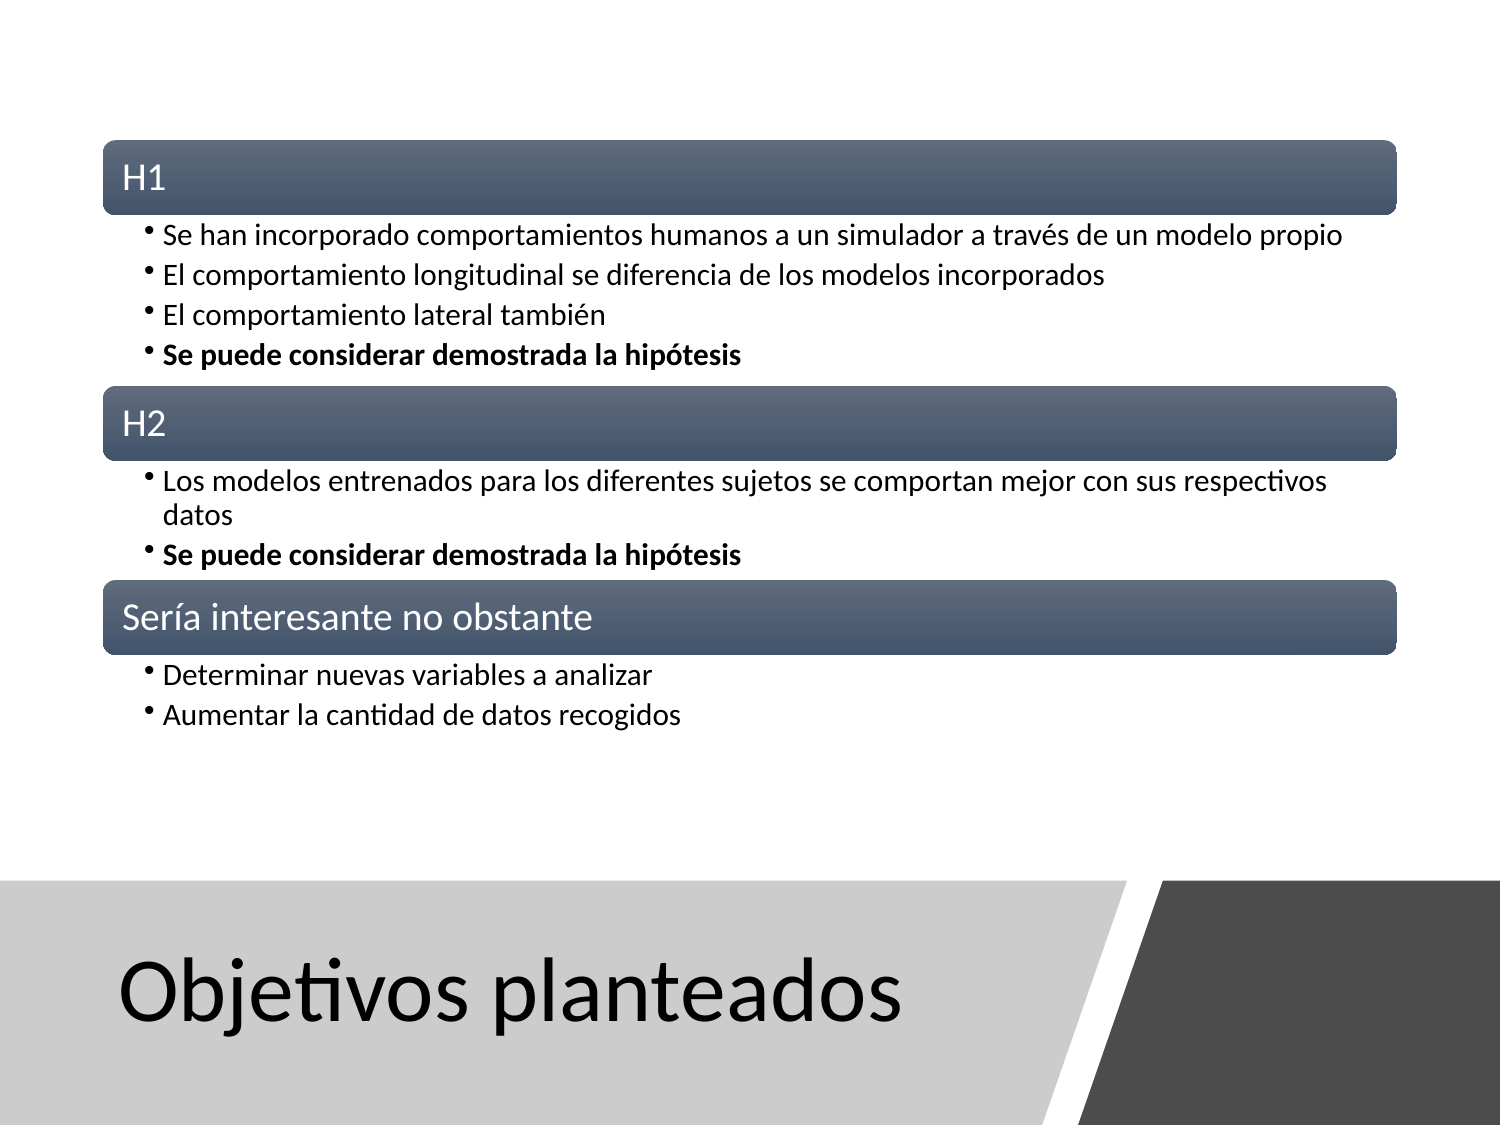

H1
Se han incorporado comportamientos humanos a un simulador a través de un modelo propio
El comportamiento longitudinal se diferencia de los modelos incorporados
El comportamiento lateral también
Se puede considerar demostrada la hipótesis
H2
Los modelos entrenados para los diferentes sujetos se comportan mejor con sus respectivos datos
Se puede considerar demostrada la hipótesis
Sería interesante no obstante
Determinar nuevas variables a analizar
Aumentar la cantidad de datos recogidos

# Objetivos planteados